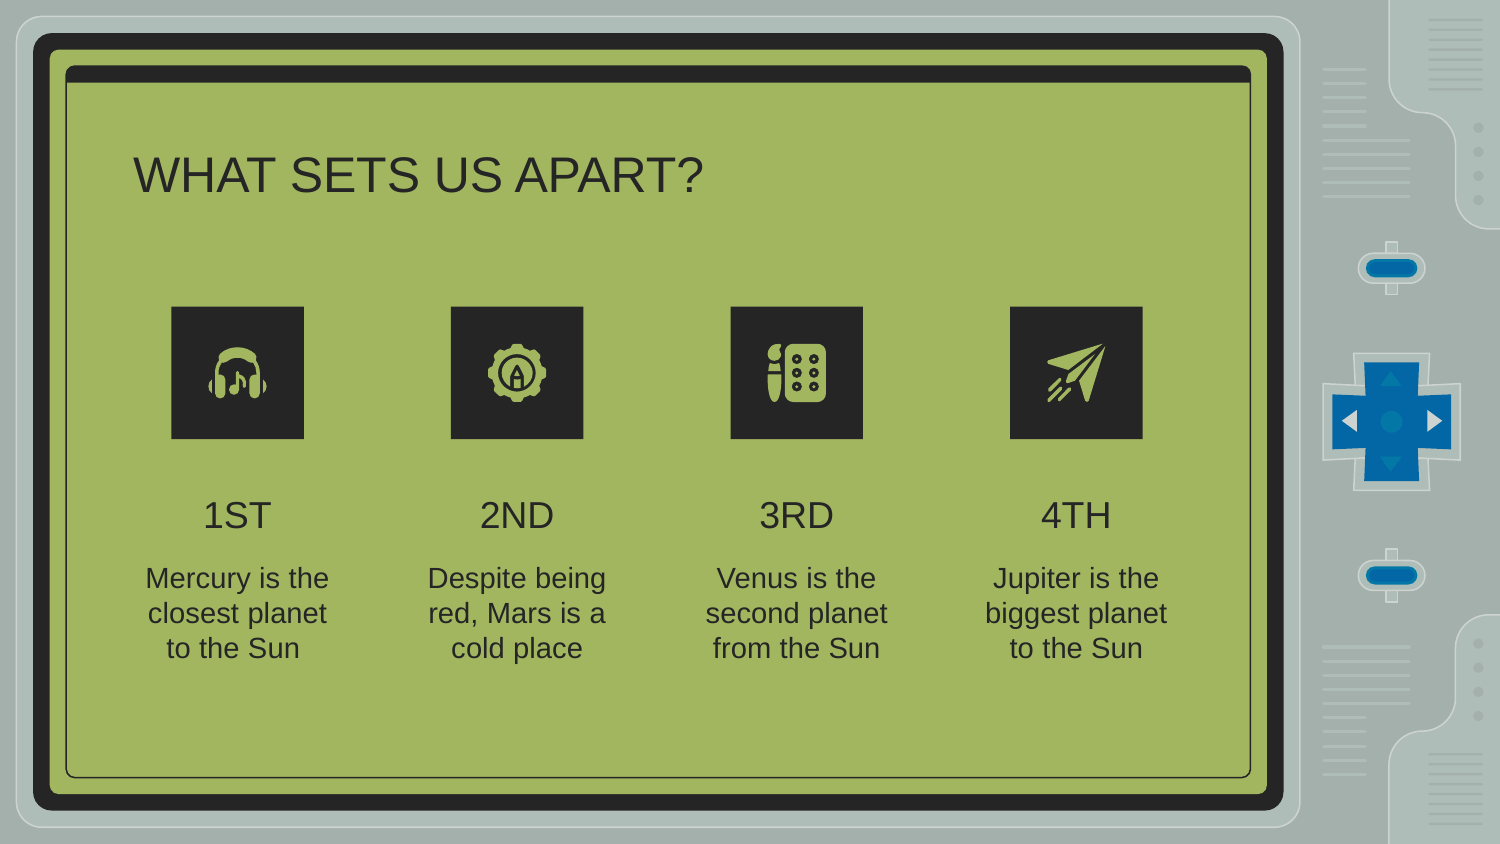

# WHAT SETS US APART?

1ST
2ND
3RD
4TH
Mercury is the closest planet to the Sun
Despite being red, Mars is a cold place
Venus is the second planet from the Sun
Jupiter is the biggest planet to the Sun